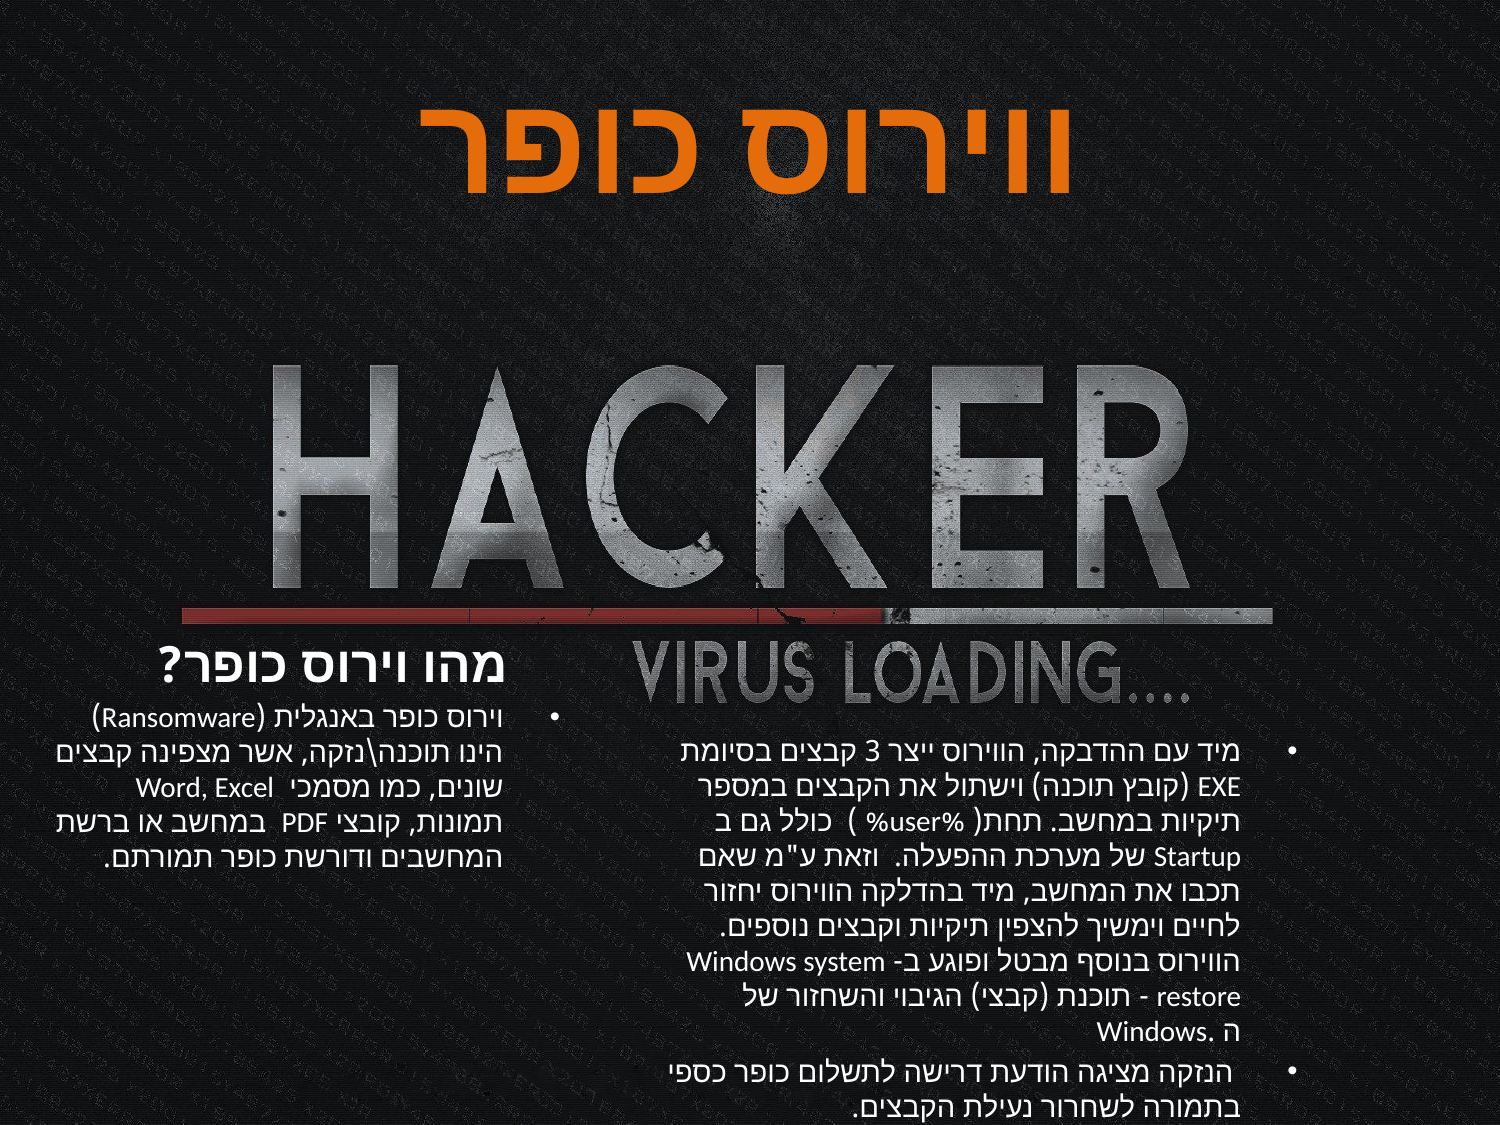

# ווירוס כופר
    מהו וירוס כופר?
וירוס כופר באנגלית (Ransomware) הינו תוכנה\נזקה, אשר מצפינה קבצים שונים, כמו מסמכי  Word, Excel תמונות, קובצי PDF  במחשב או ברשת המחשבים ודורשת כופר תמורתם.

מיד עם ההדבקה, הווירוס ייצר 3 קבצים בסיומת EXE (קובץ תוכנה) וישתול את הקבצים במספר תיקיות במחשב. תחת( %user% )  כולל גם ב Startup של מערכת ההפעלה.  וזאת ע"מ שאם תכבו את המחשב, מיד בהדלקה הווירוס יחזור לחיים וימשיך להצפין תיקיות וקבצים נוספים.
הווירוס בנוסף מבטל ופוגע ב- Windows system restore - תוכנת (קבצי) הגיבוי והשחזור של ה .Windows
 הנזקה מציגה הודעת דרישה לתשלום כופר כספי בתמורה לשחרור נעילת הקבצים.